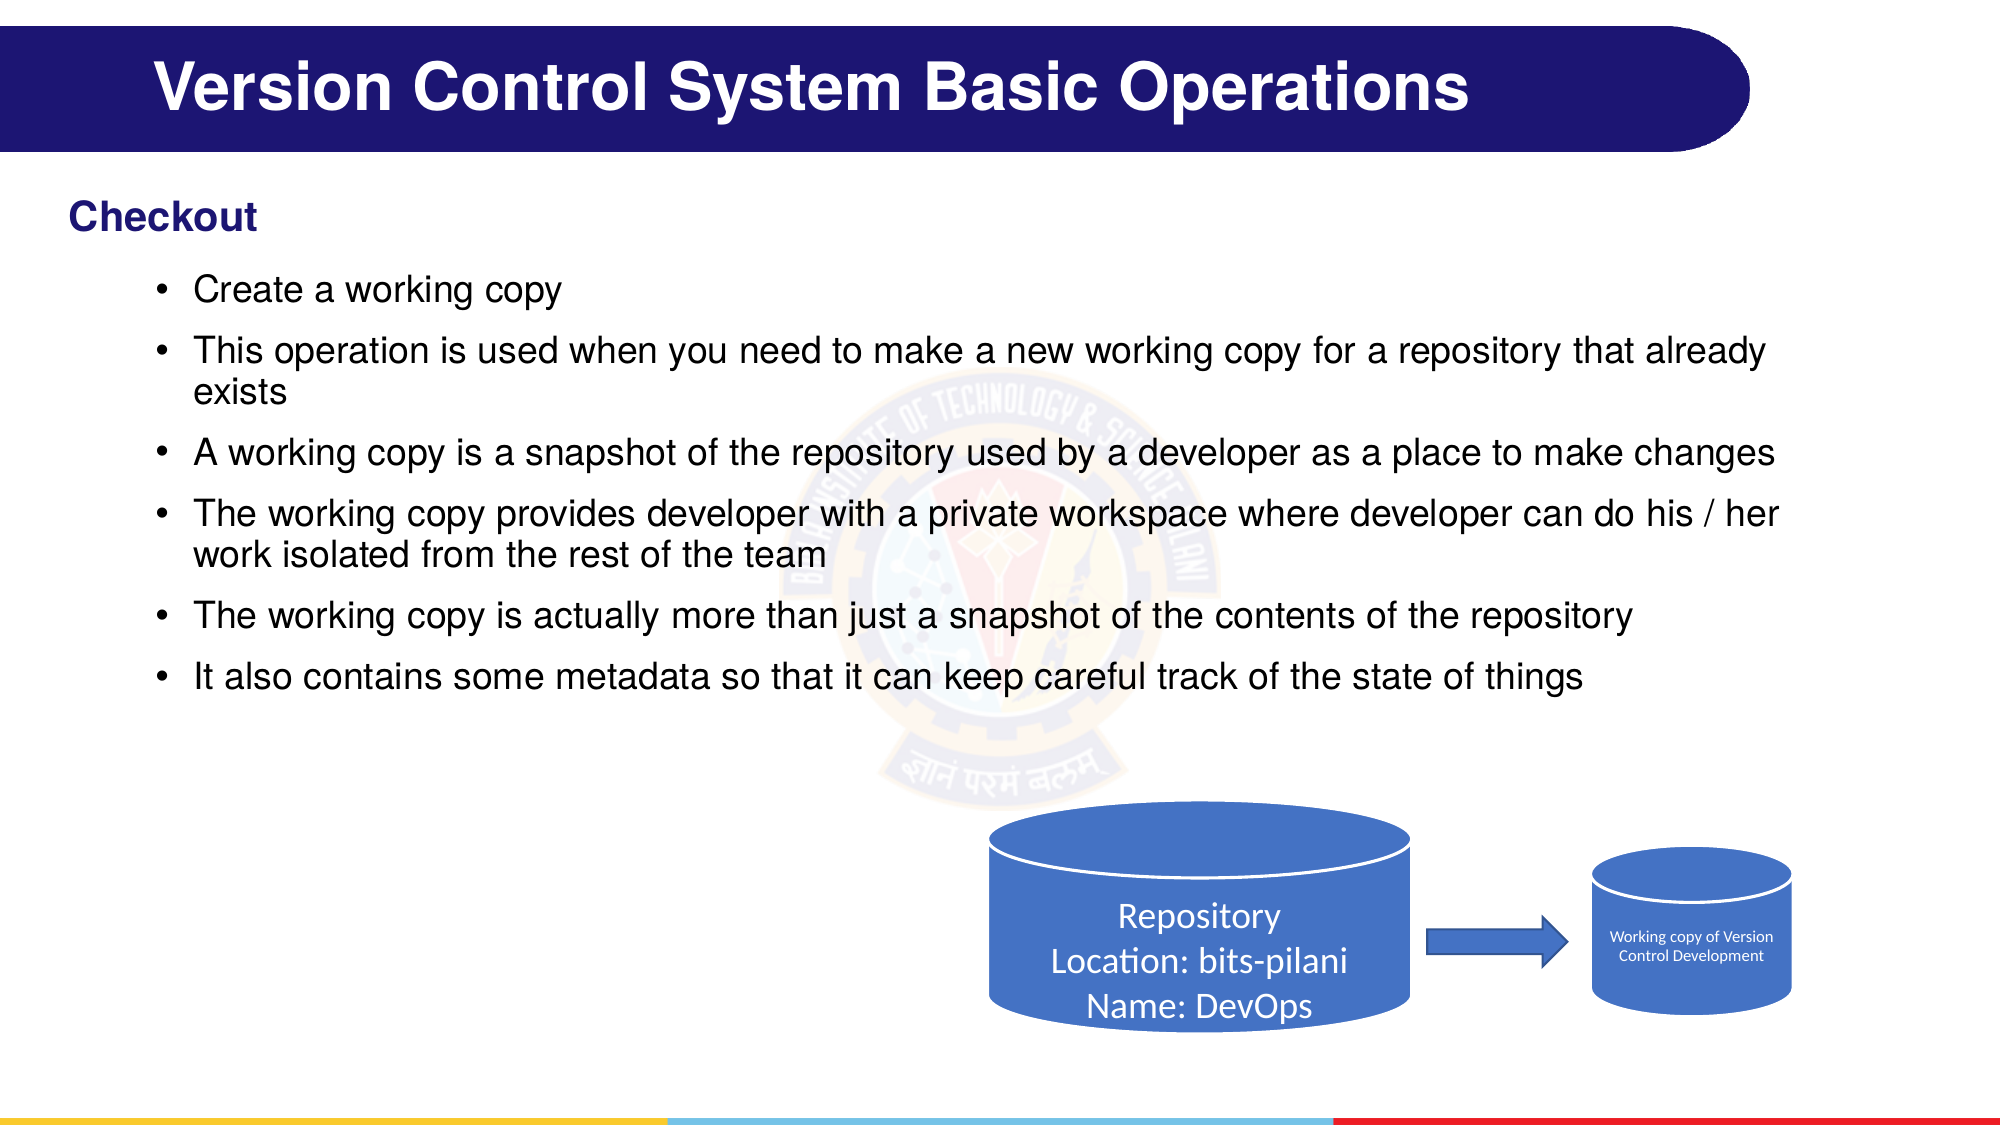

# Version Control System Basic Operations
Checkout
Create a working copy
This operation is used when you need to make a new working copy for a repository that already exists
A working copy is a snapshot of the repository used by a developer as a place to make changes
The working copy provides developer with a private workspace where developer can do his / her work isolated from the rest of the team
The working copy is actually more than just a snapshot of the contents of the repository
It also contains some metadata so that it can keep careful track of the state of things

Repository
Location: bits-pilani
Name: DevOps
Working copy of Version Control Development